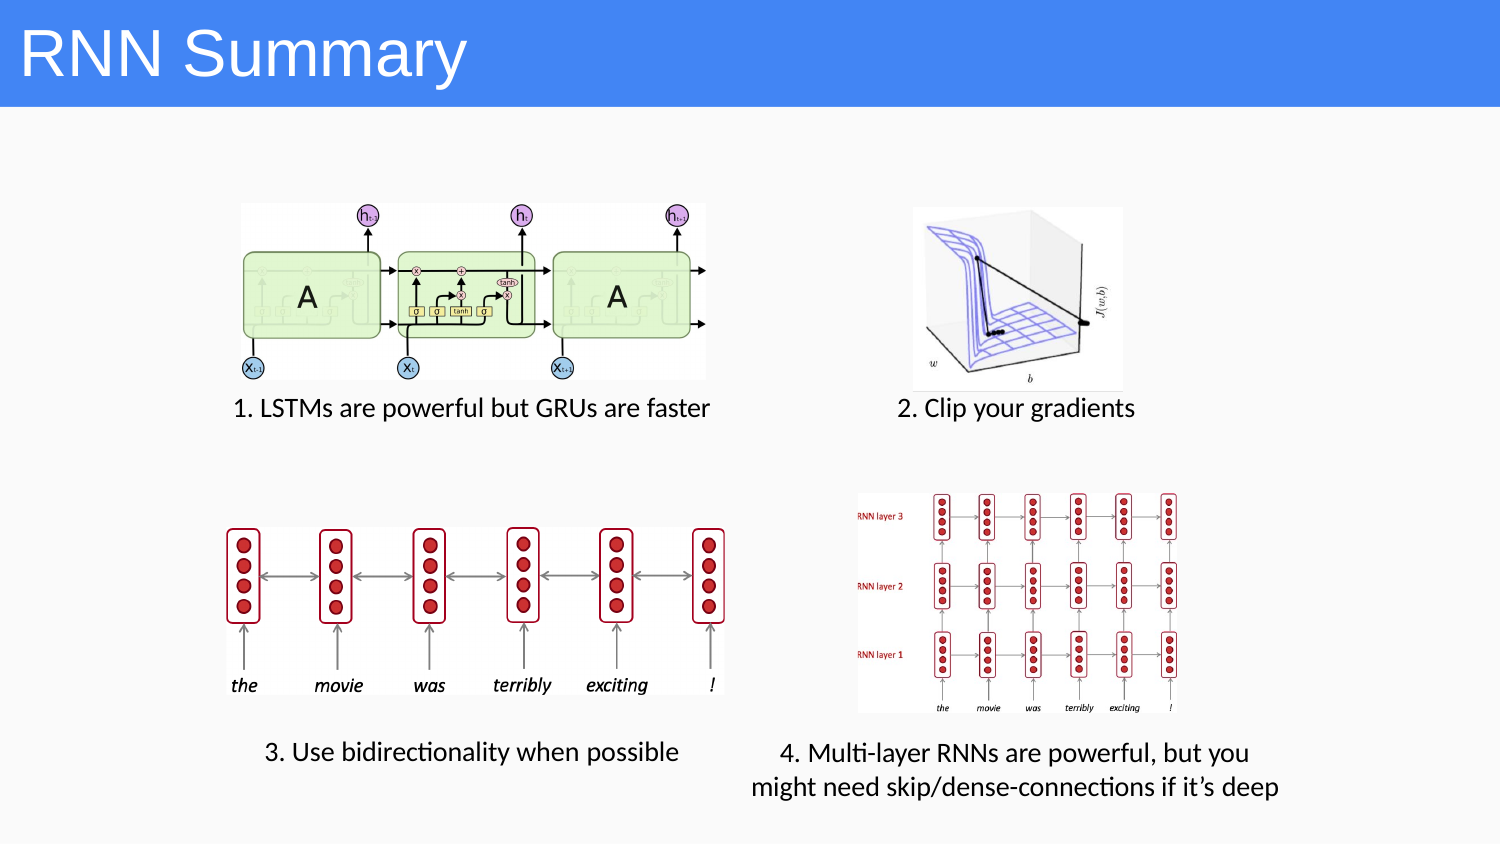

# RNN Summary

1. LSTMs are powerful but GRUs are faster
2. Clip your gradients

3. Use bidirectionality when possible
4. Multi-layer RNNs are powerful, but you  might need skip/dense-connections if it’s deep